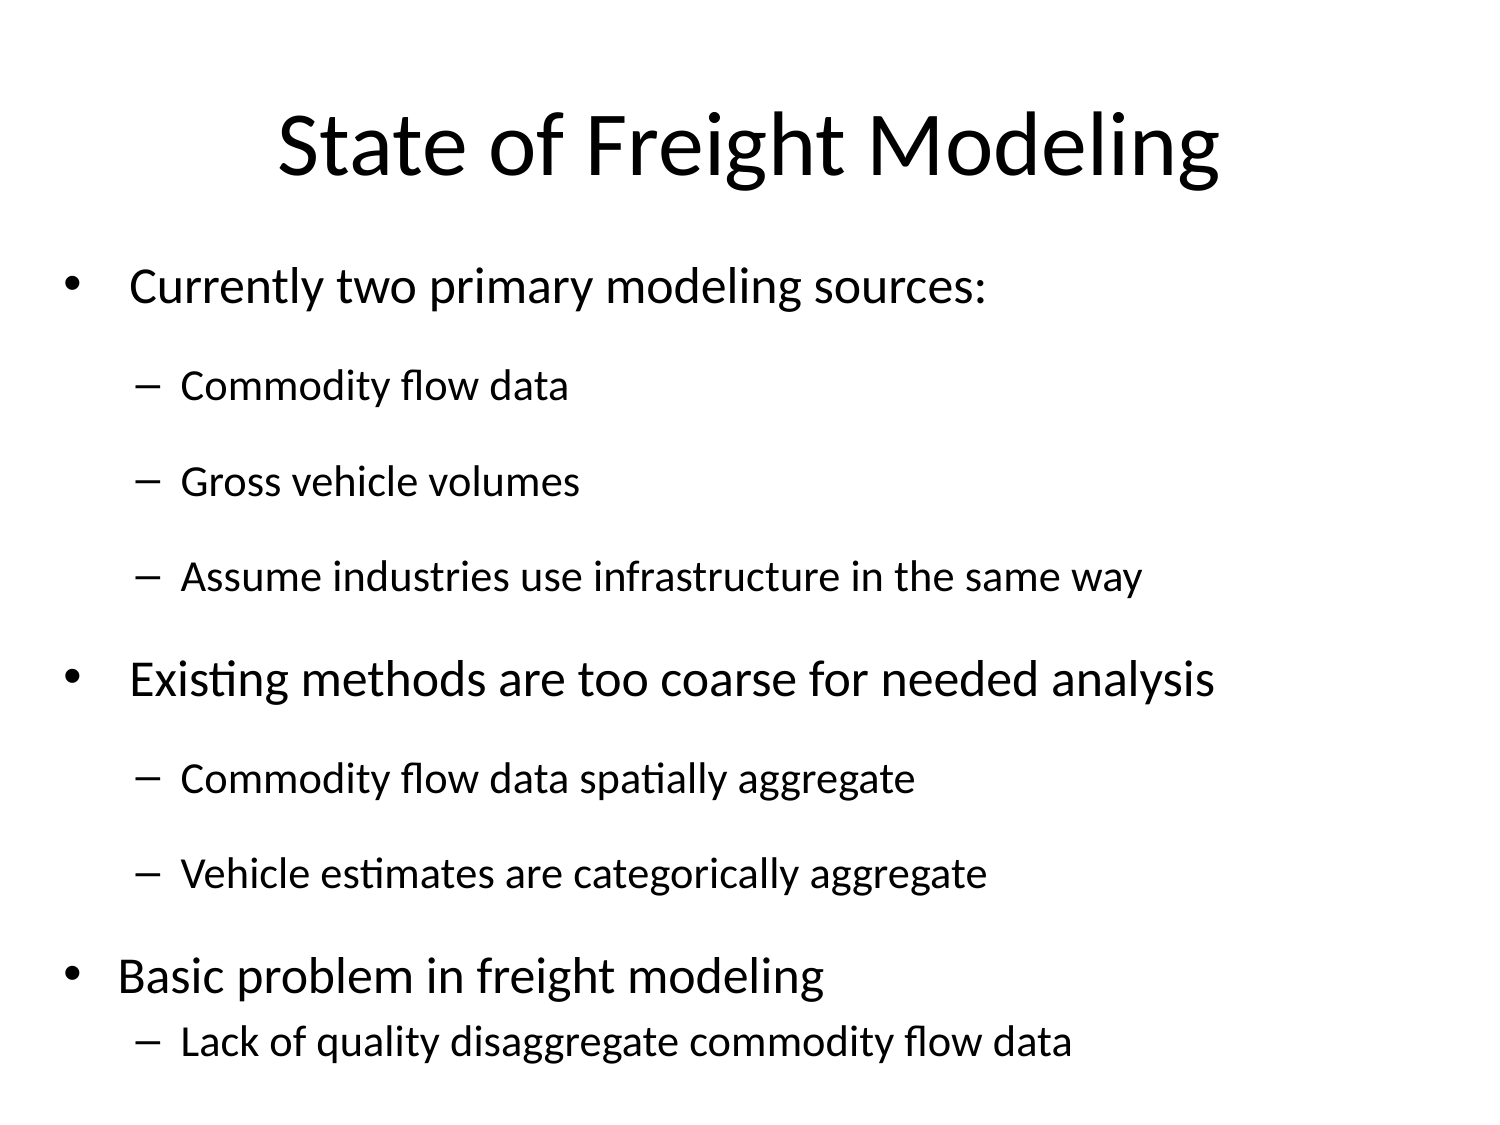

# State of Freight Modeling
 Currently two primary modeling sources:
Commodity flow data
Gross vehicle volumes
Assume industries use infrastructure in the same way
 Existing methods are too coarse for needed analysis
Commodity flow data spatially aggregate
Vehicle estimates are categorically aggregate
Basic problem in freight modeling
Lack of quality disaggregate commodity flow data